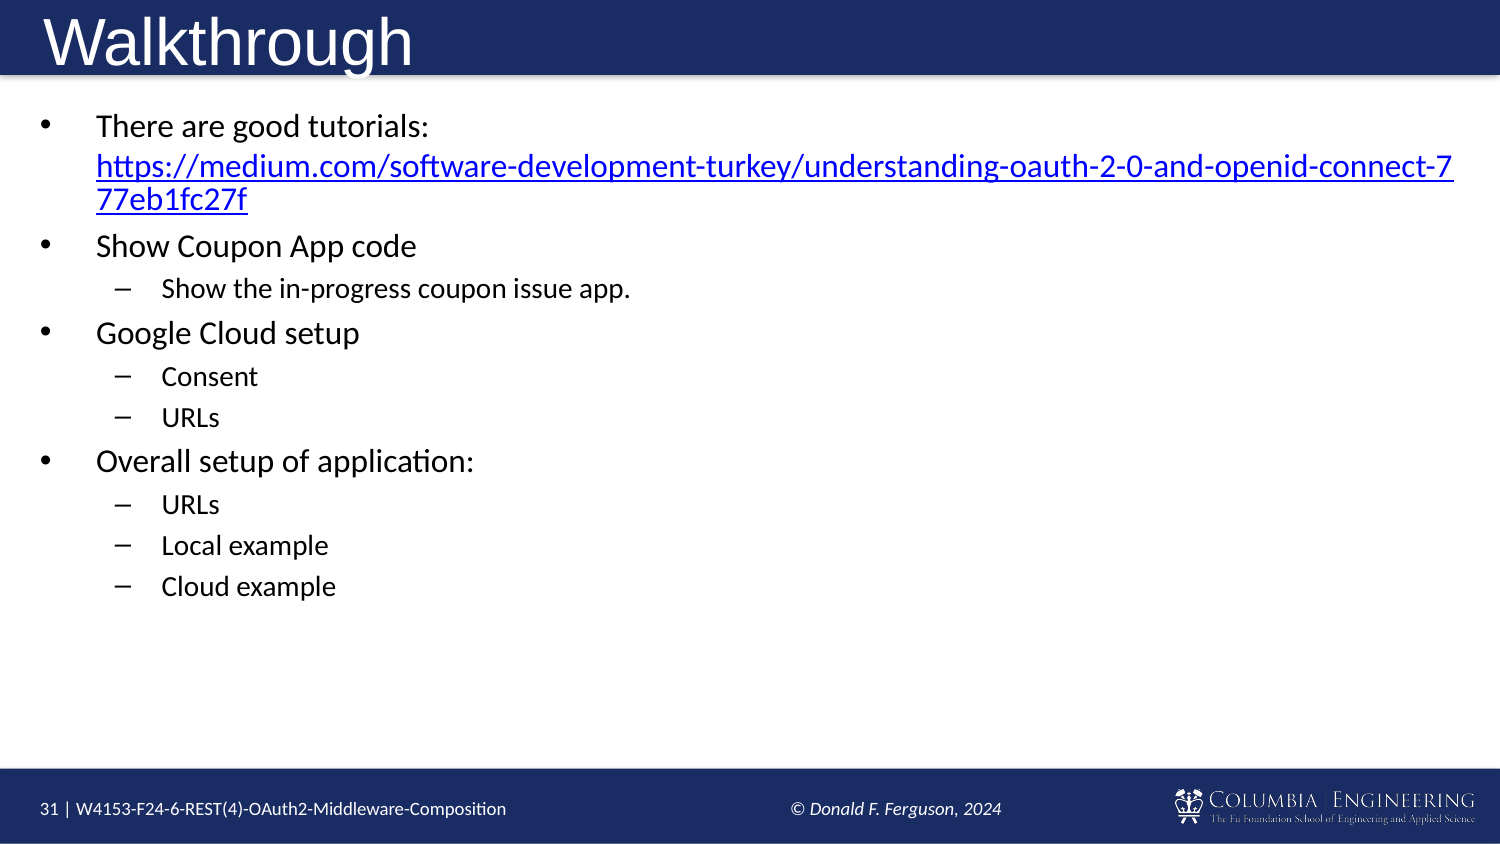

# Walkthrough
There are good tutorials:
https://medium.com/software-development-turkey/understanding-oauth-2-0-and-openid-connect-777eb1fc27f
Show Coupon App code
Show the in-progress coupon issue app.
Google Cloud setup
Consent
URLs
Overall setup of application:
URLs
Local example
Cloud example